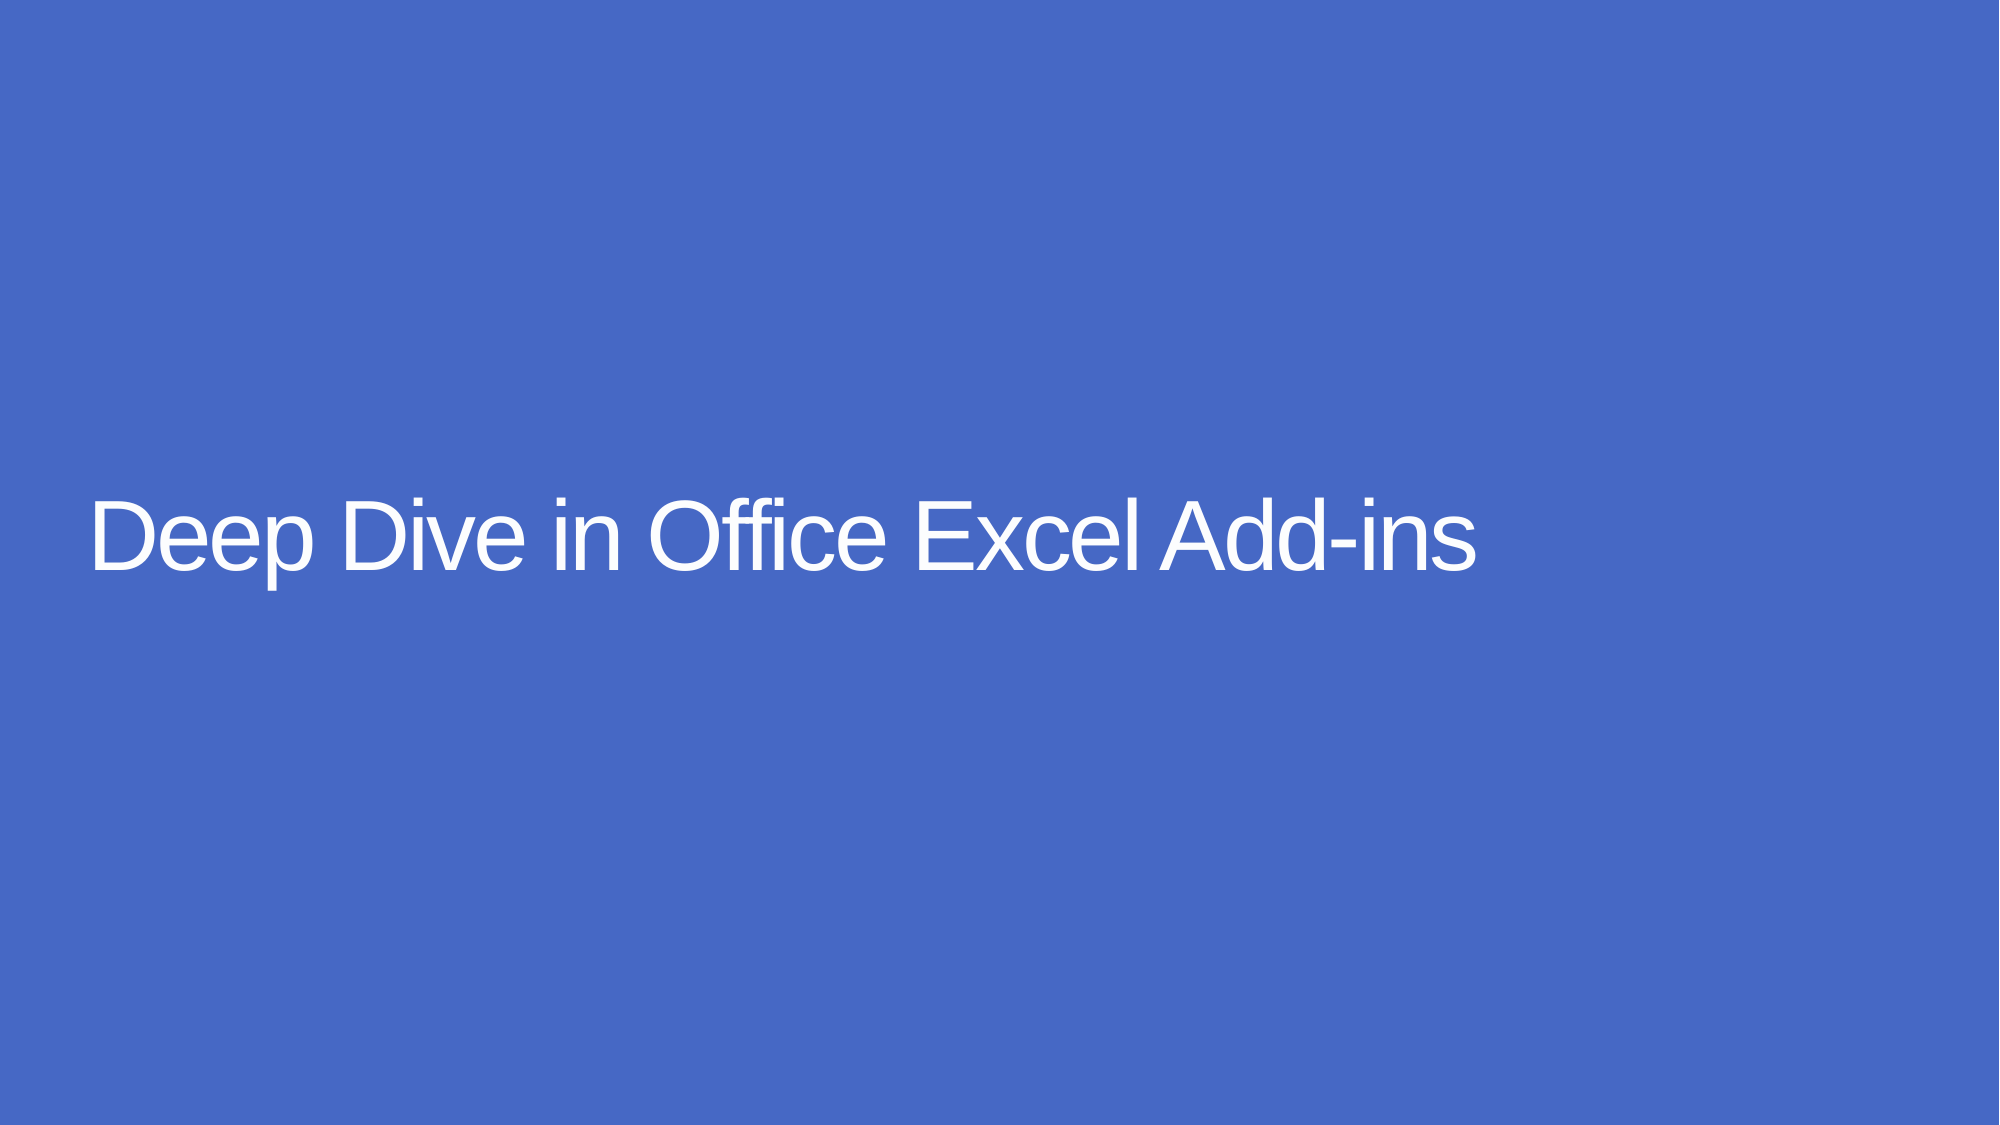

# Deep Dive in Office Excel Add-ins